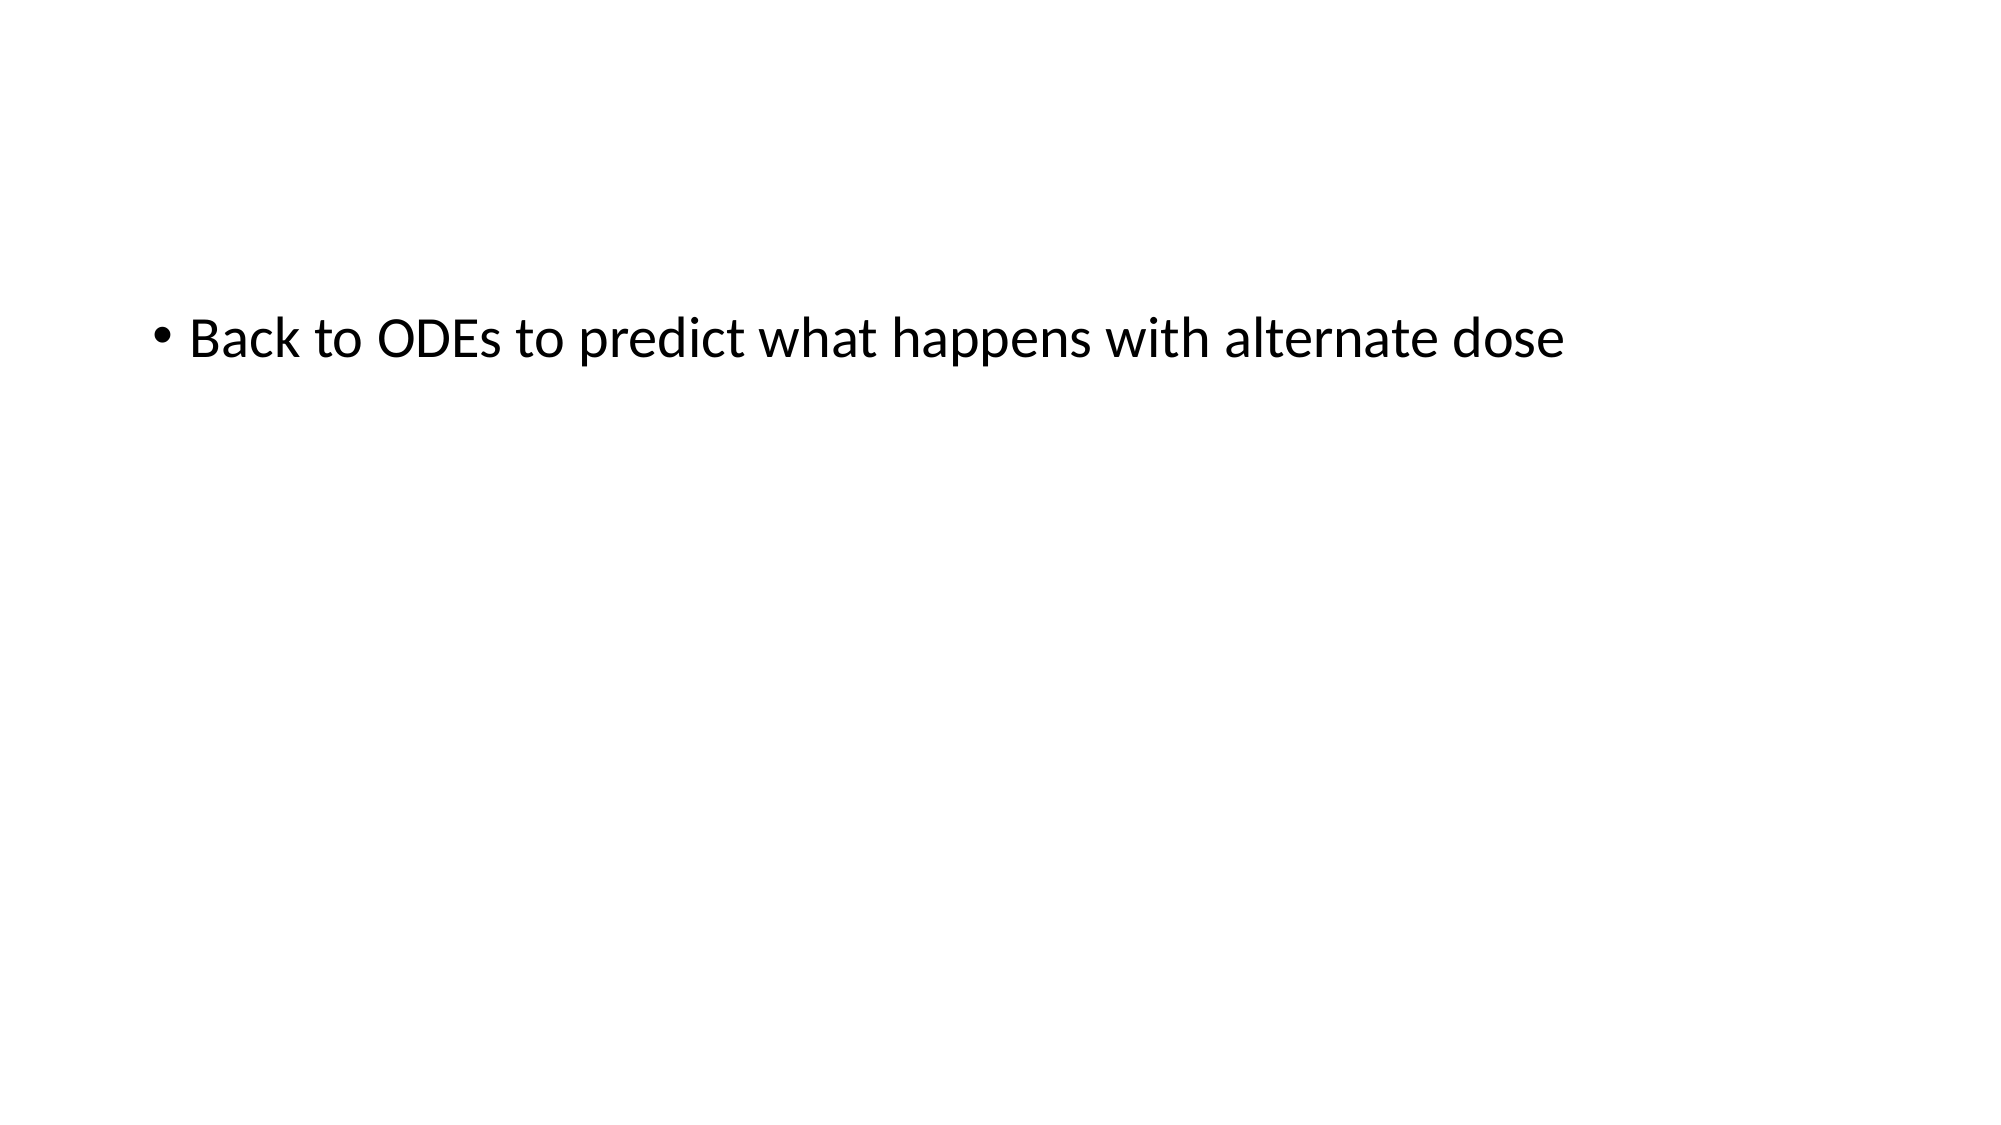

#
Back to ODEs to predict what happens with alternate dose